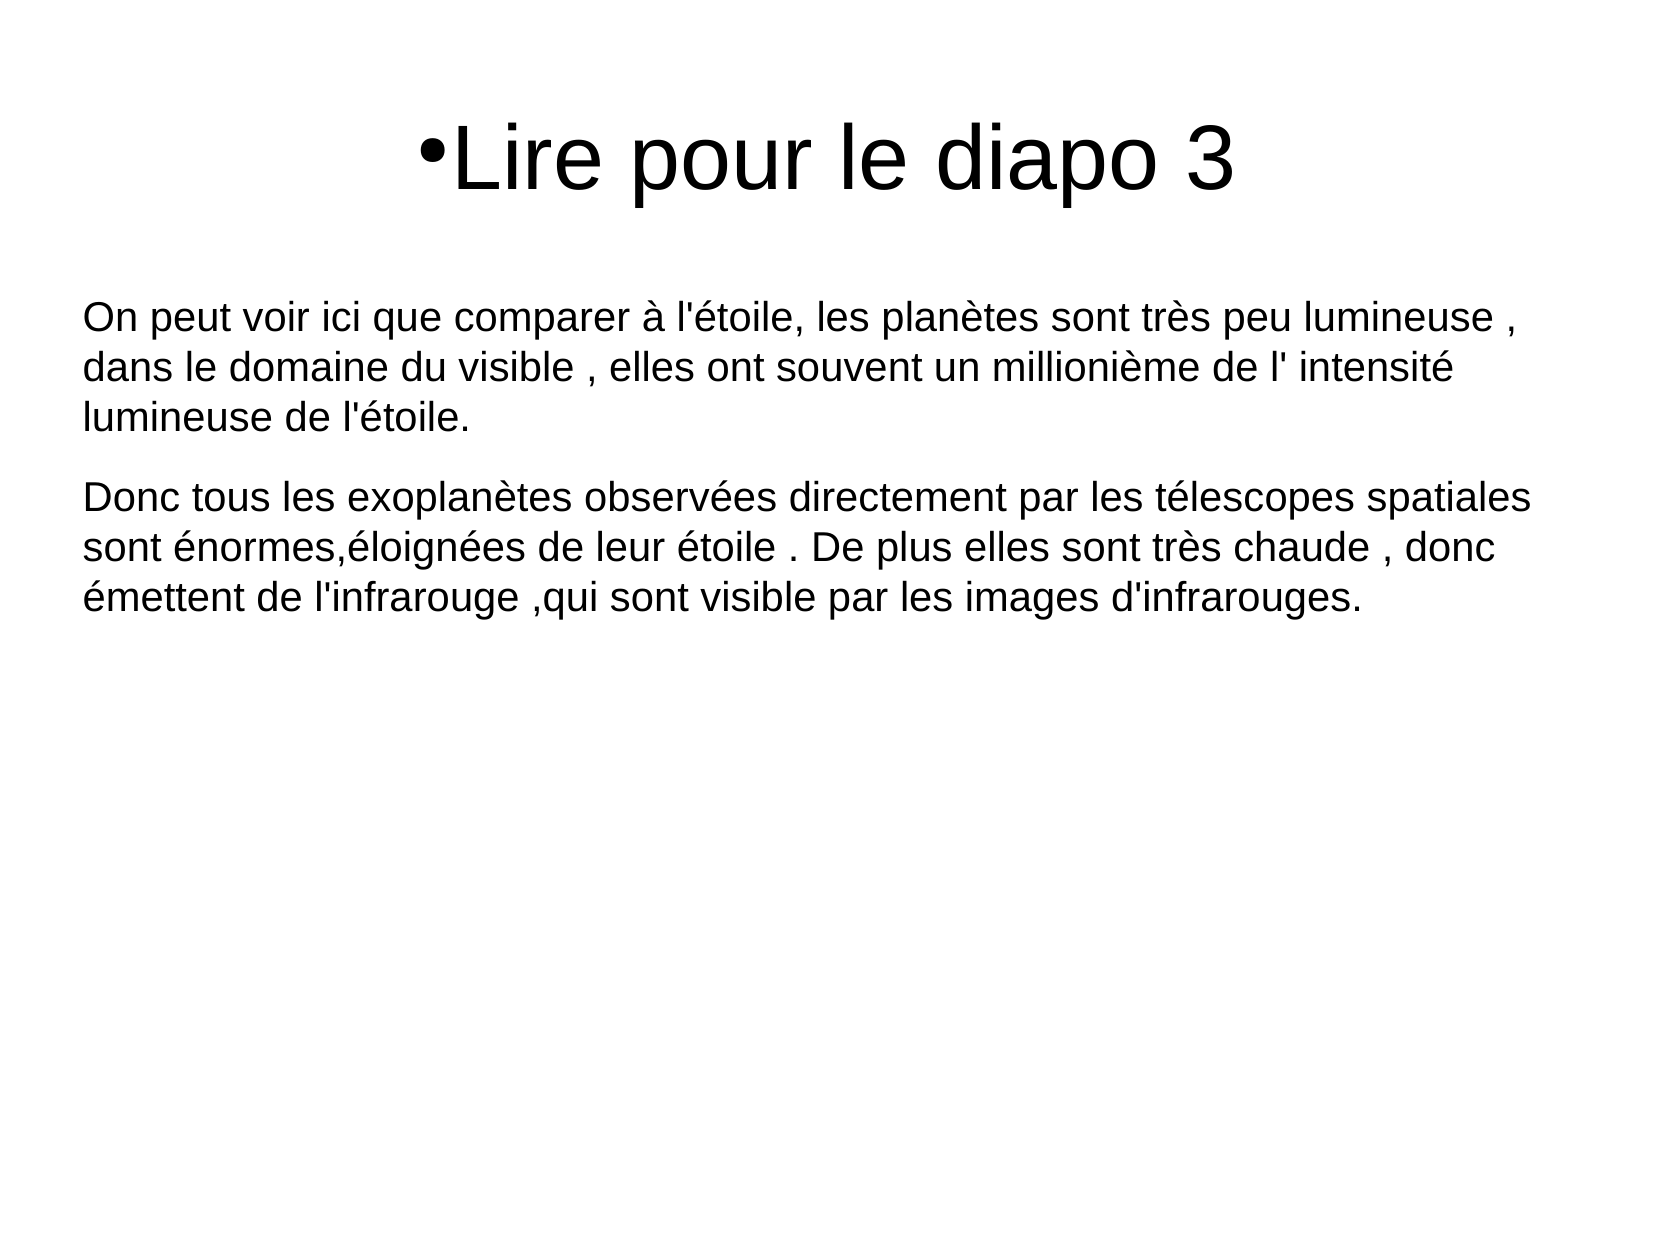

Lire pour le diapo 3
On peut voir ici que comparer à l'étoile, les planètes sont très peu lumineuse ,  dans le domaine du visible , elles ont souvent un millionième de l' intensité lumineuse de l'étoile.
Donc tous les exoplanètes observées directement par les télescopes spatiales sont énormes,éloignées de leur étoile . De plus elles sont très chaude , donc émettent de l'infrarouge ,qui sont visible par les images d'infrarouges.